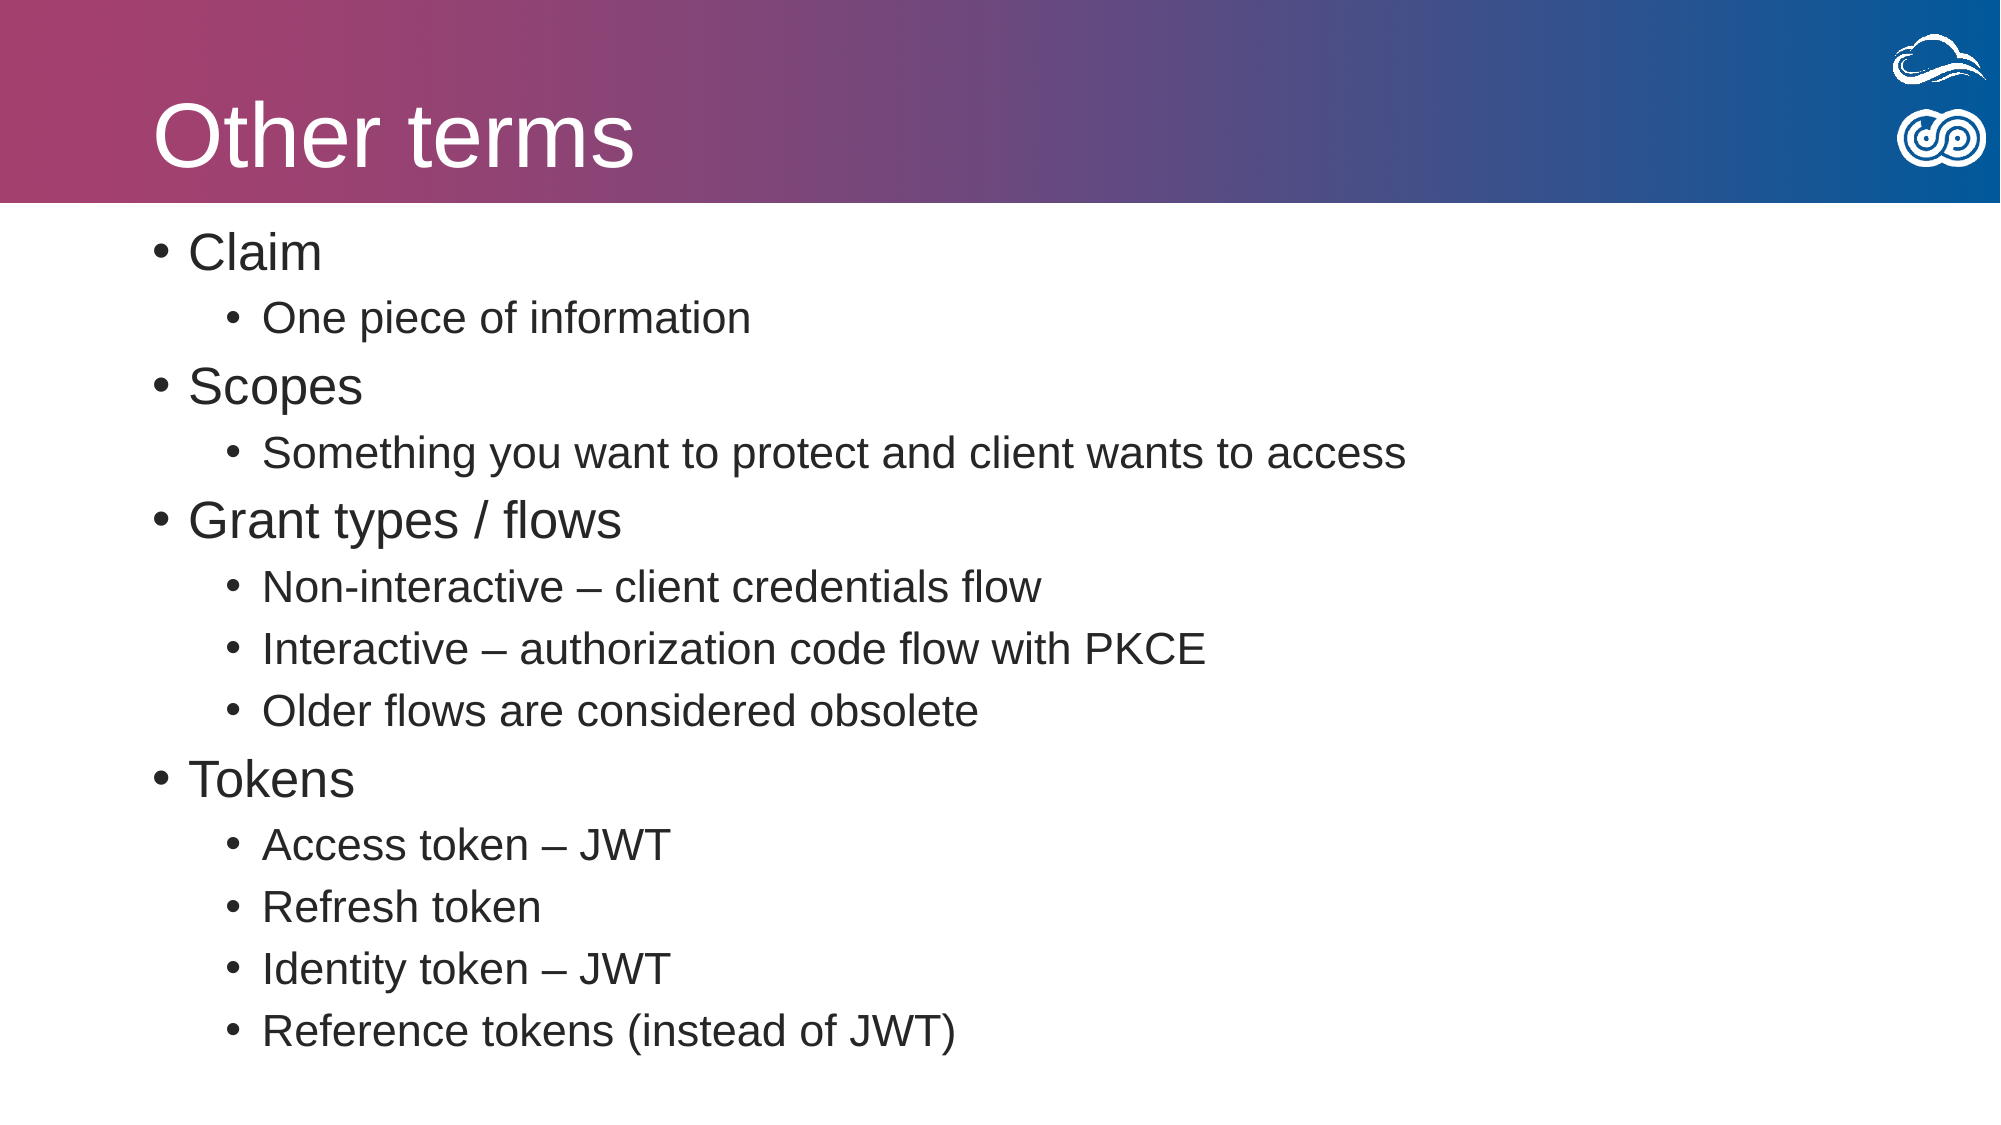

# Other terms
Claim
One piece of information
Scopes
Something you want to protect and client wants to access
Grant types / flows
Non-interactive – client credentials flow
Interactive – authorization code flow with PKCE
Older flows are considered obsolete
Tokens
Access token – JWT
Refresh token
Identity token – JWT
Reference tokens (instead of JWT)